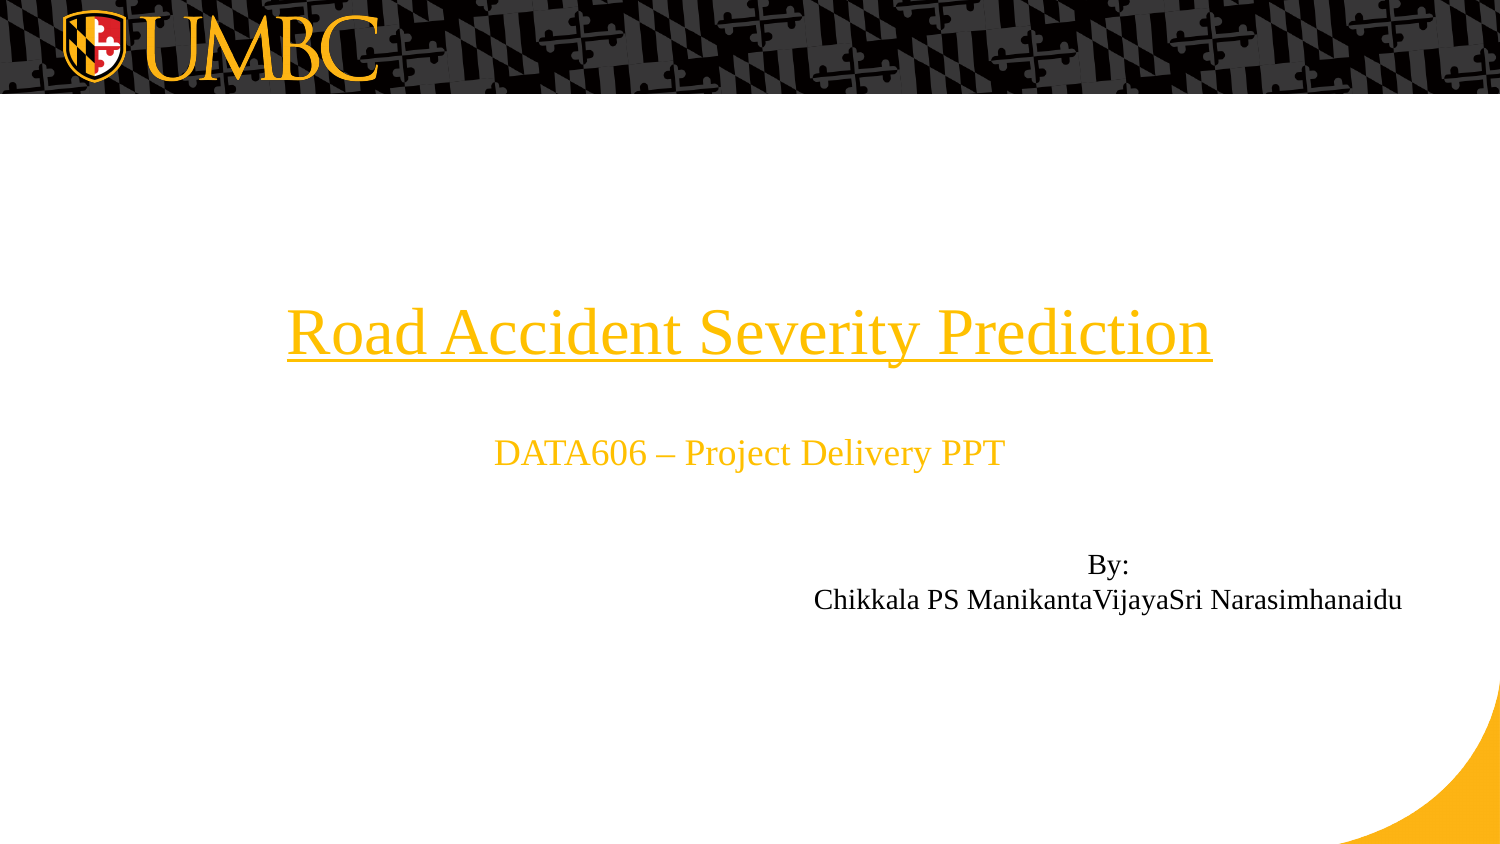

# Road Accident Severity Prediction DATA606 – Project Delivery PPT
By:
Chikkala PS ManikantaVijayaSri Narasimhanaidu